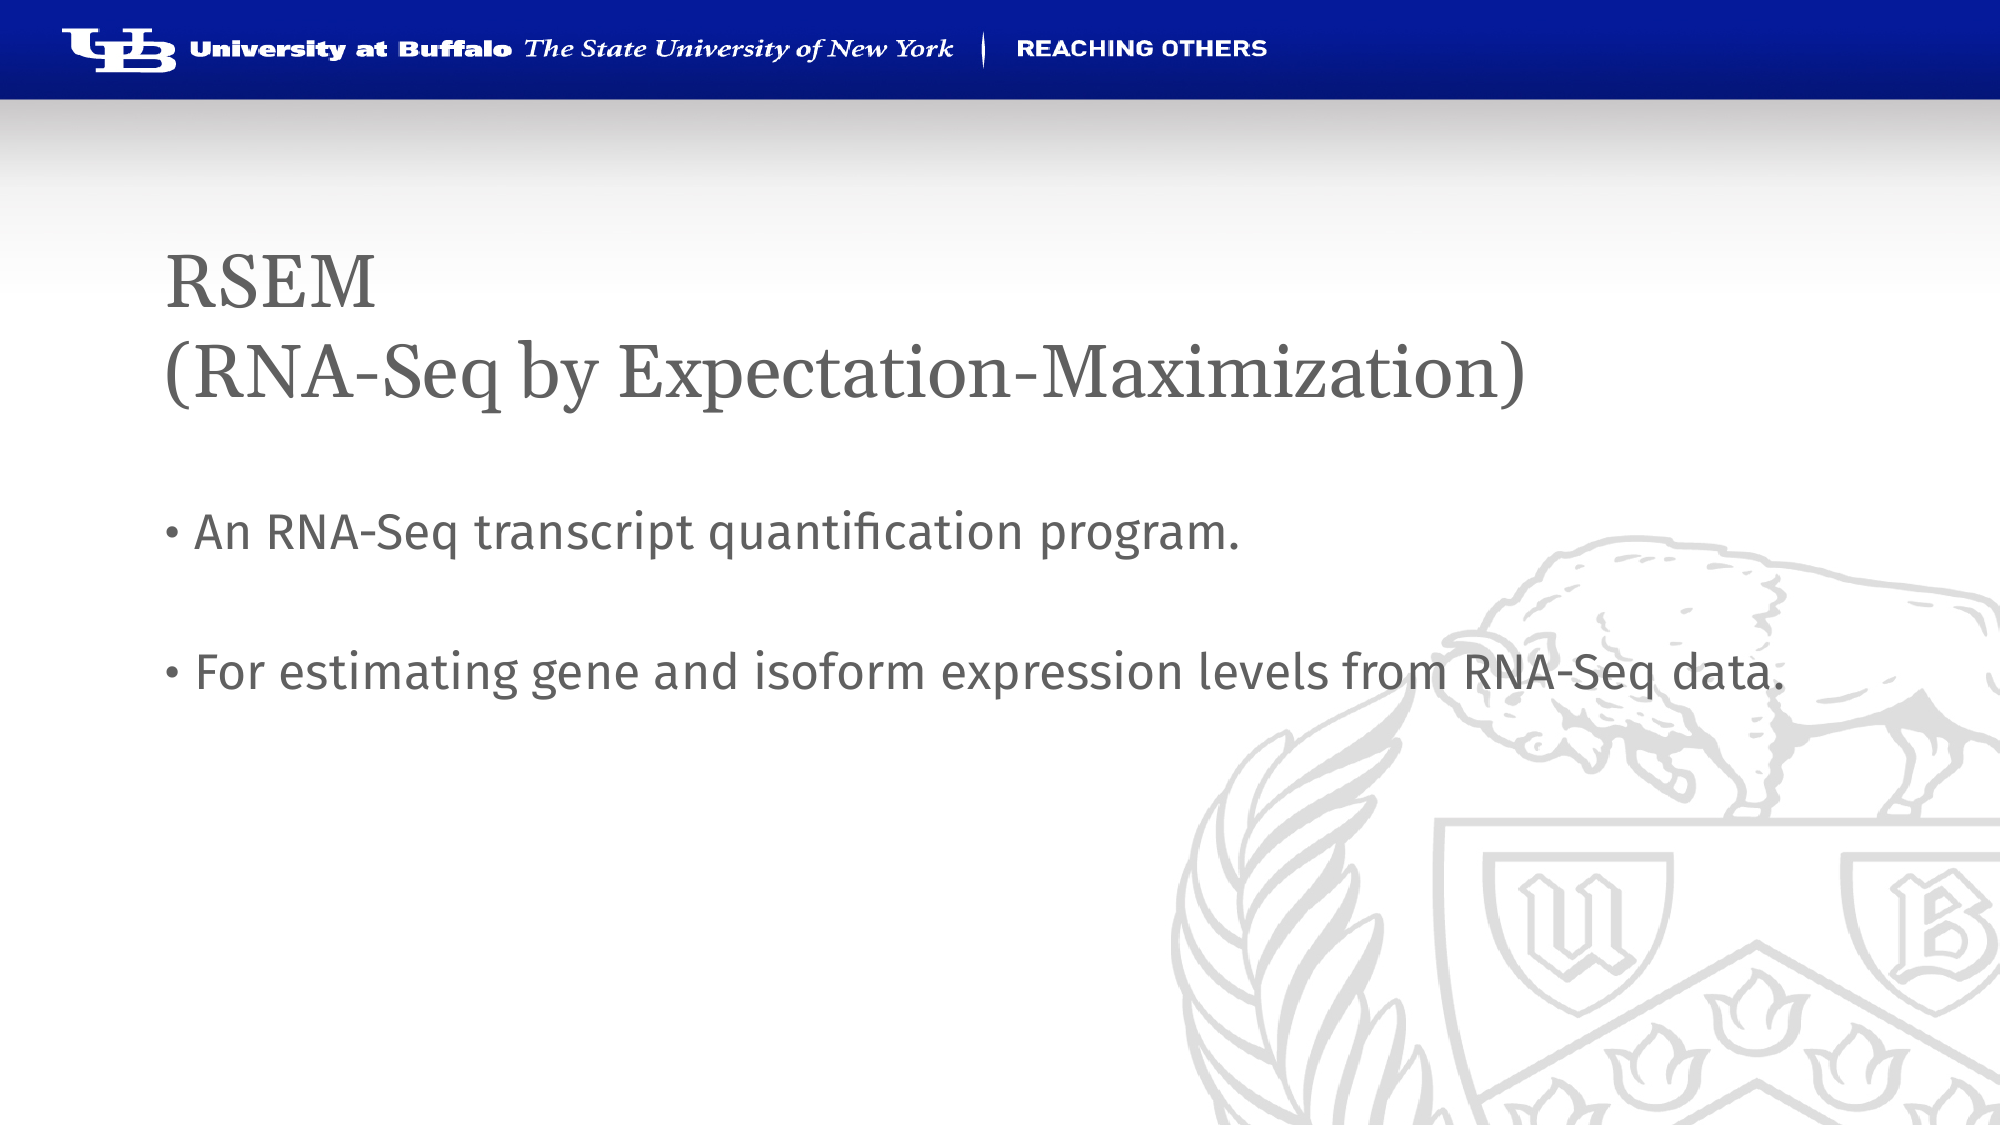

# RSEM (RNA-Seq by Expectation-Maximization)
• An RNA-Seq transcript quantification program.

• For estimating gene and isoform expression levels from RNA-Seq data.